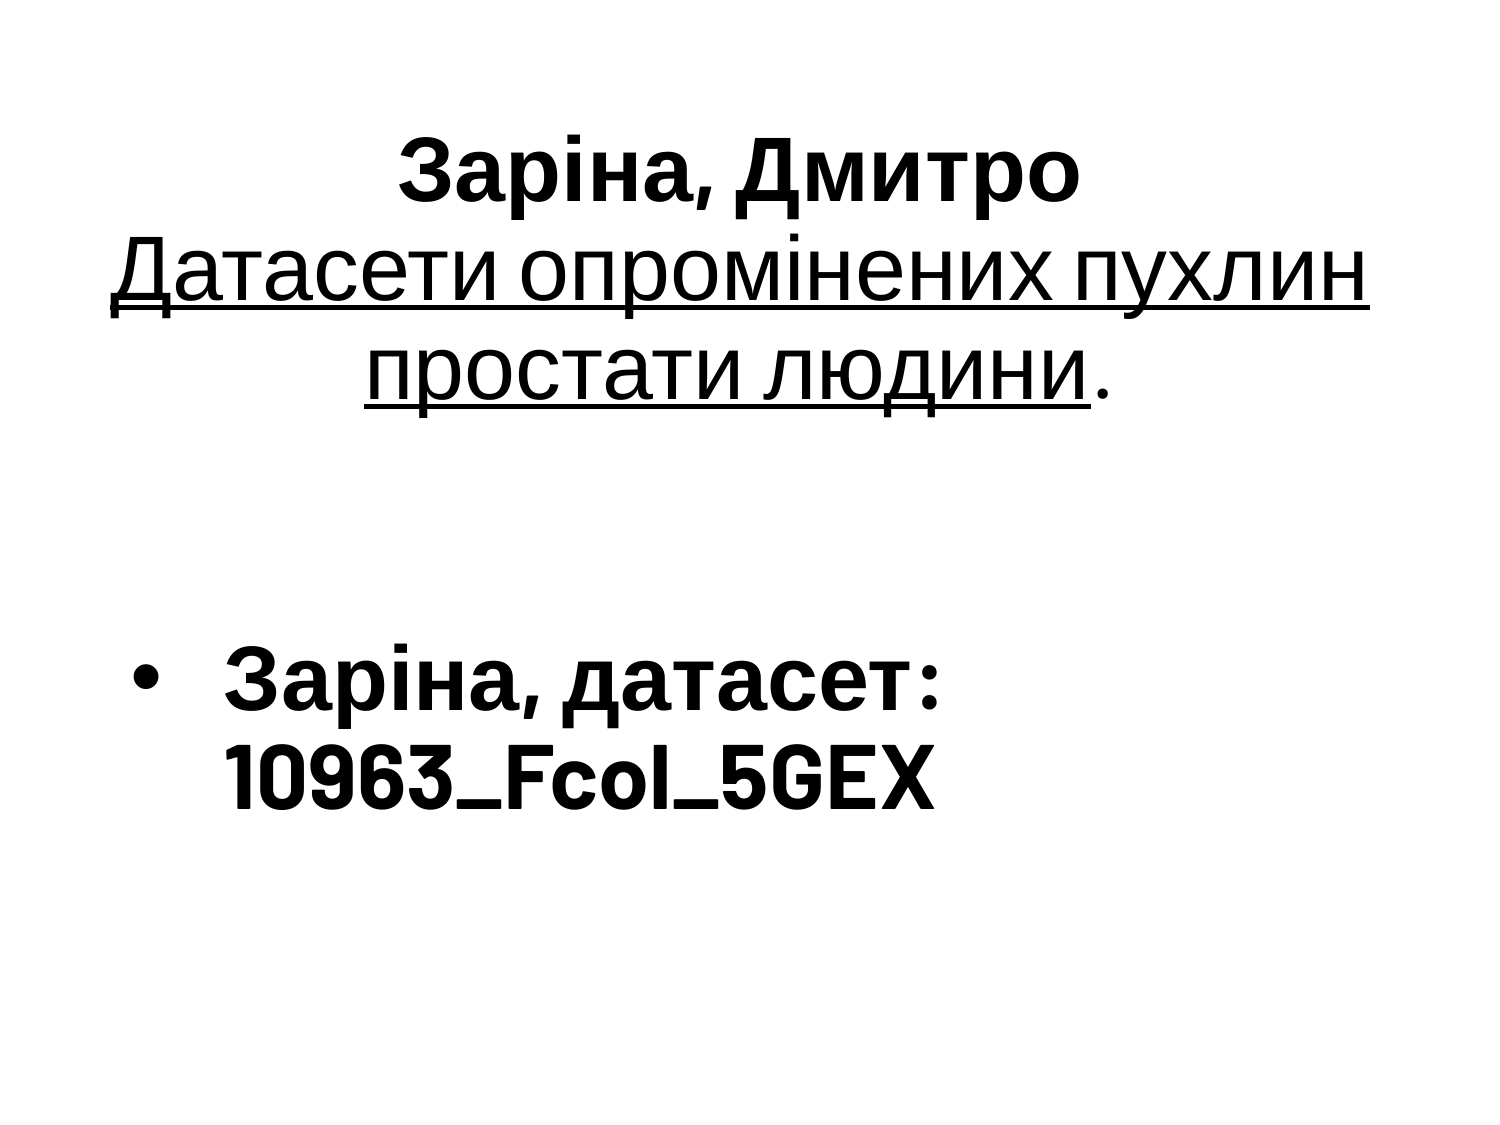

Заріна, Дмитро
Датасети опромінених пухлин простати людини.

# Заріна, датасет: 10963_Fcol_5GEX